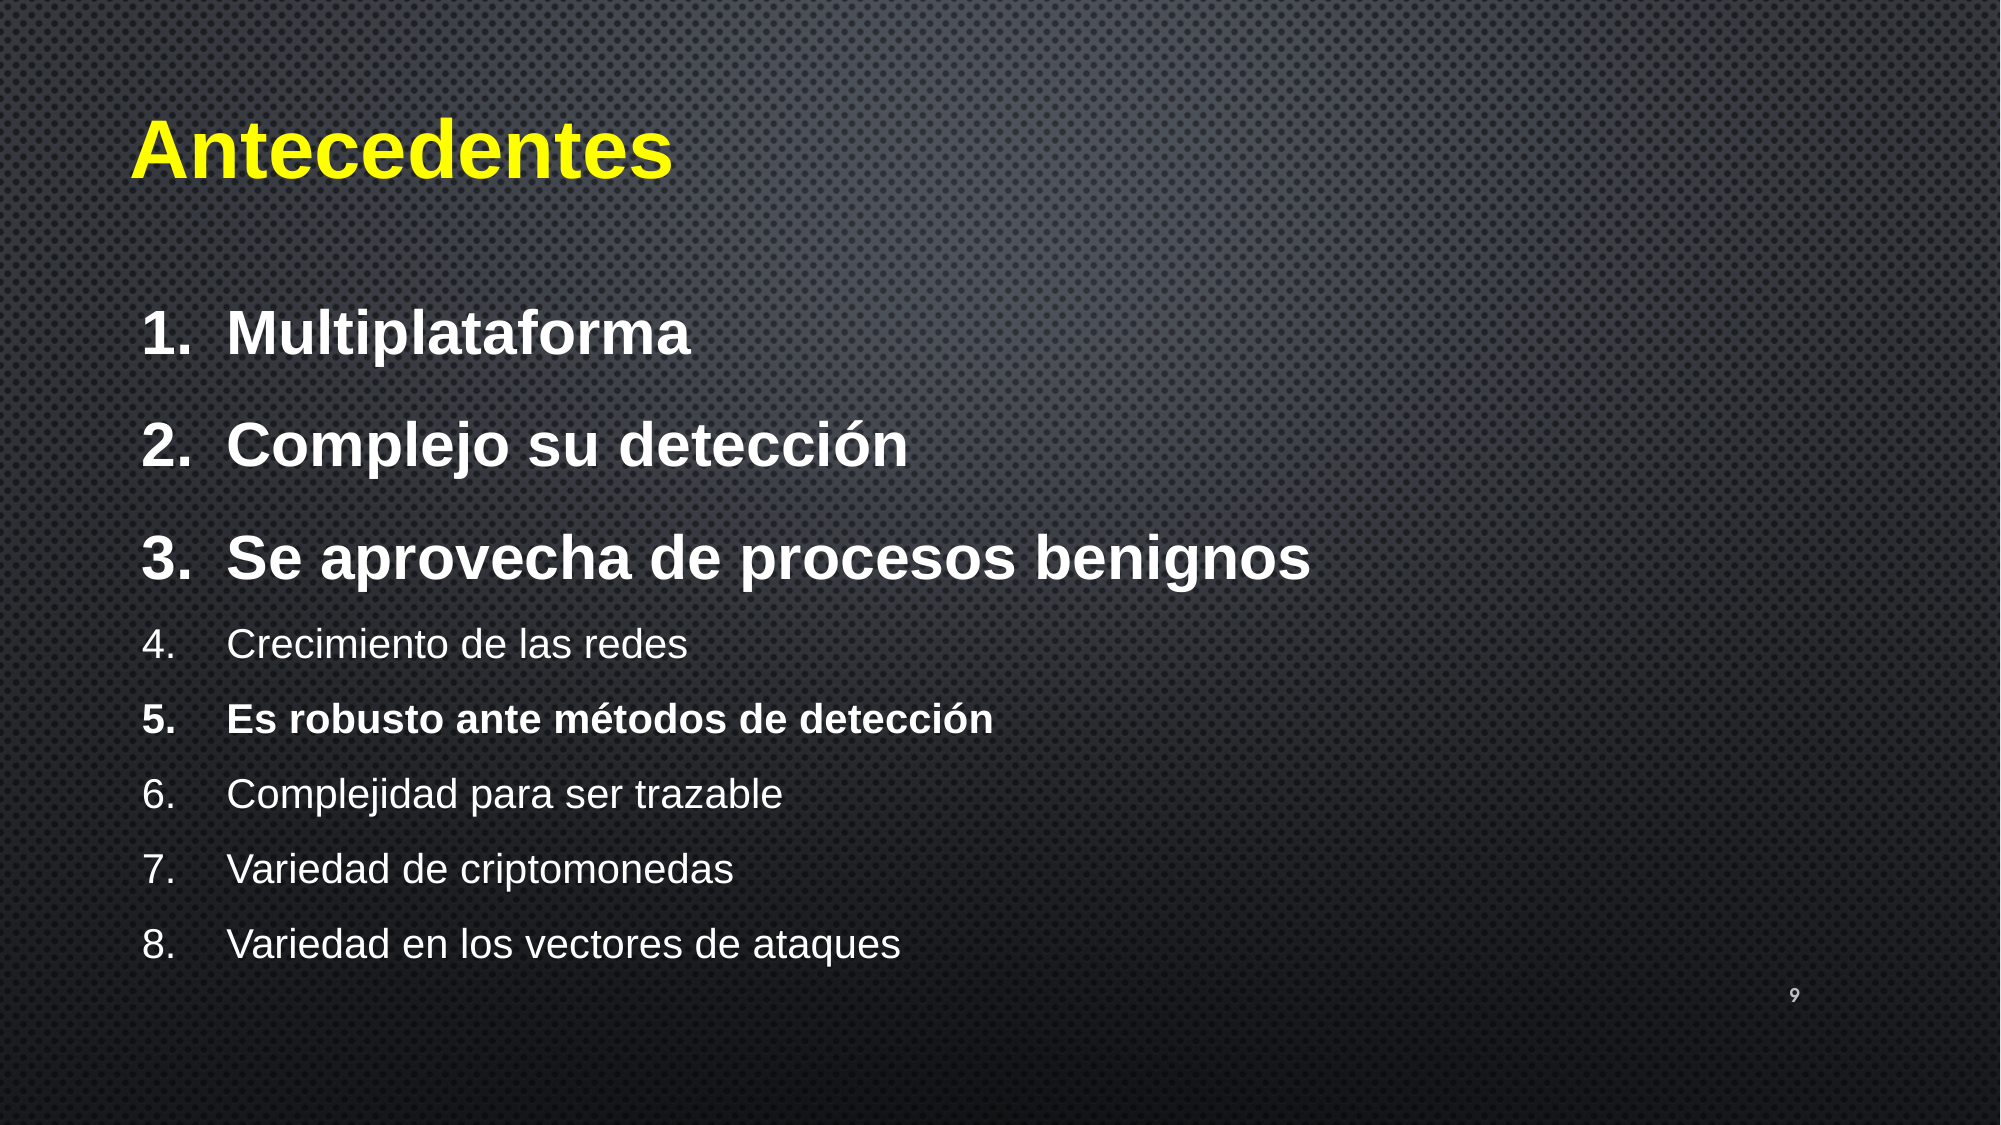

Antecedentes
Multiplataforma
Complejo su detección
Se aprovecha de procesos benignos
Crecimiento de las redes
Es robusto ante métodos de detección
Complejidad para ser trazable
Variedad de criptomonedas
Variedad en los vectores de ataques
9